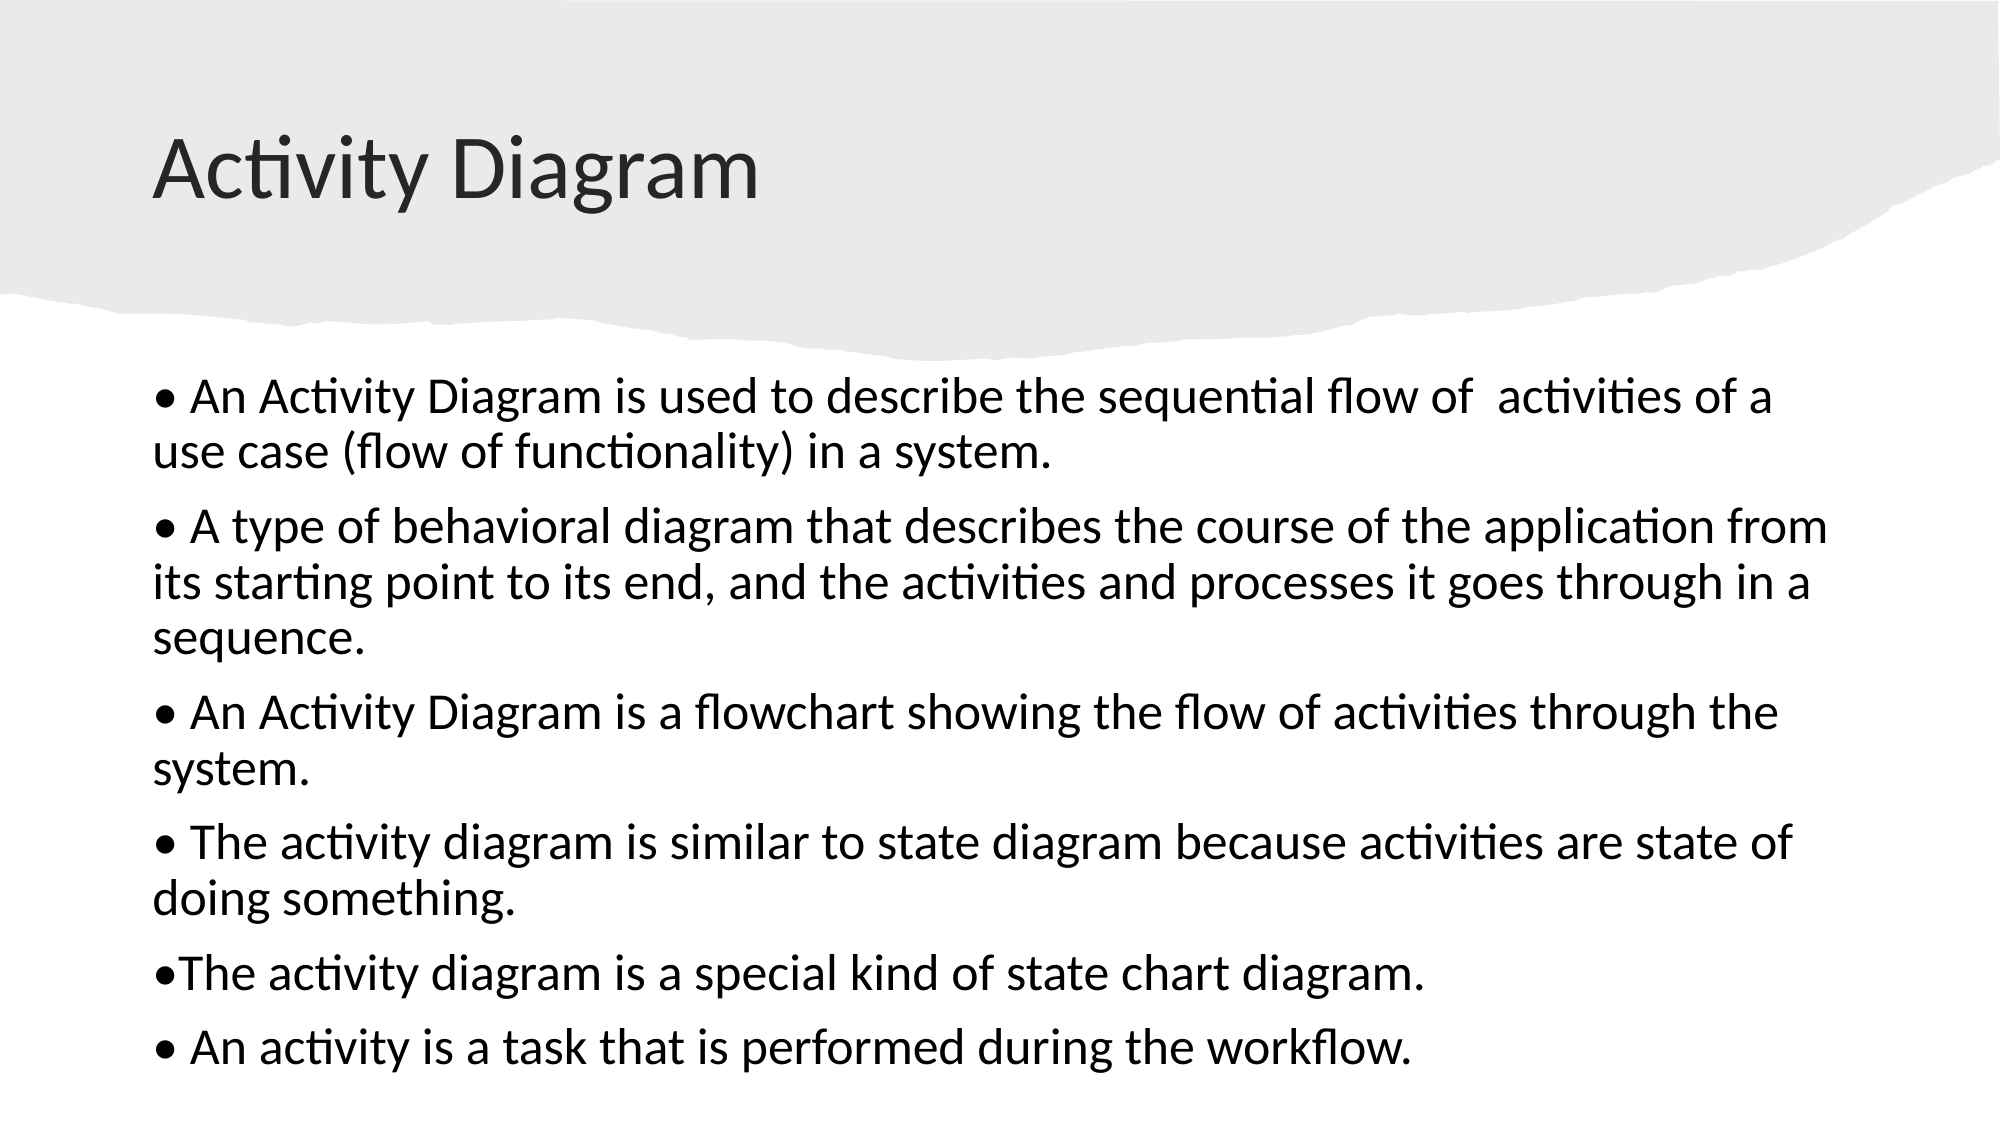

# Activity Diagram
• An Activity Diagram is used to describe the sequential flow of  activities of a use case (flow of functionality) in a system.
• A type of behavioral diagram that describes the course of the application from its starting point to its end, and the activities and processes it goes through in a sequence.
• An Activity Diagram is a flowchart showing the flow of activities through the system.
• The activity diagram is similar to state diagram because activities are state of doing something.
•The activity diagram is a special kind of state chart diagram.
• An activity is a task that is performed during the workflow.